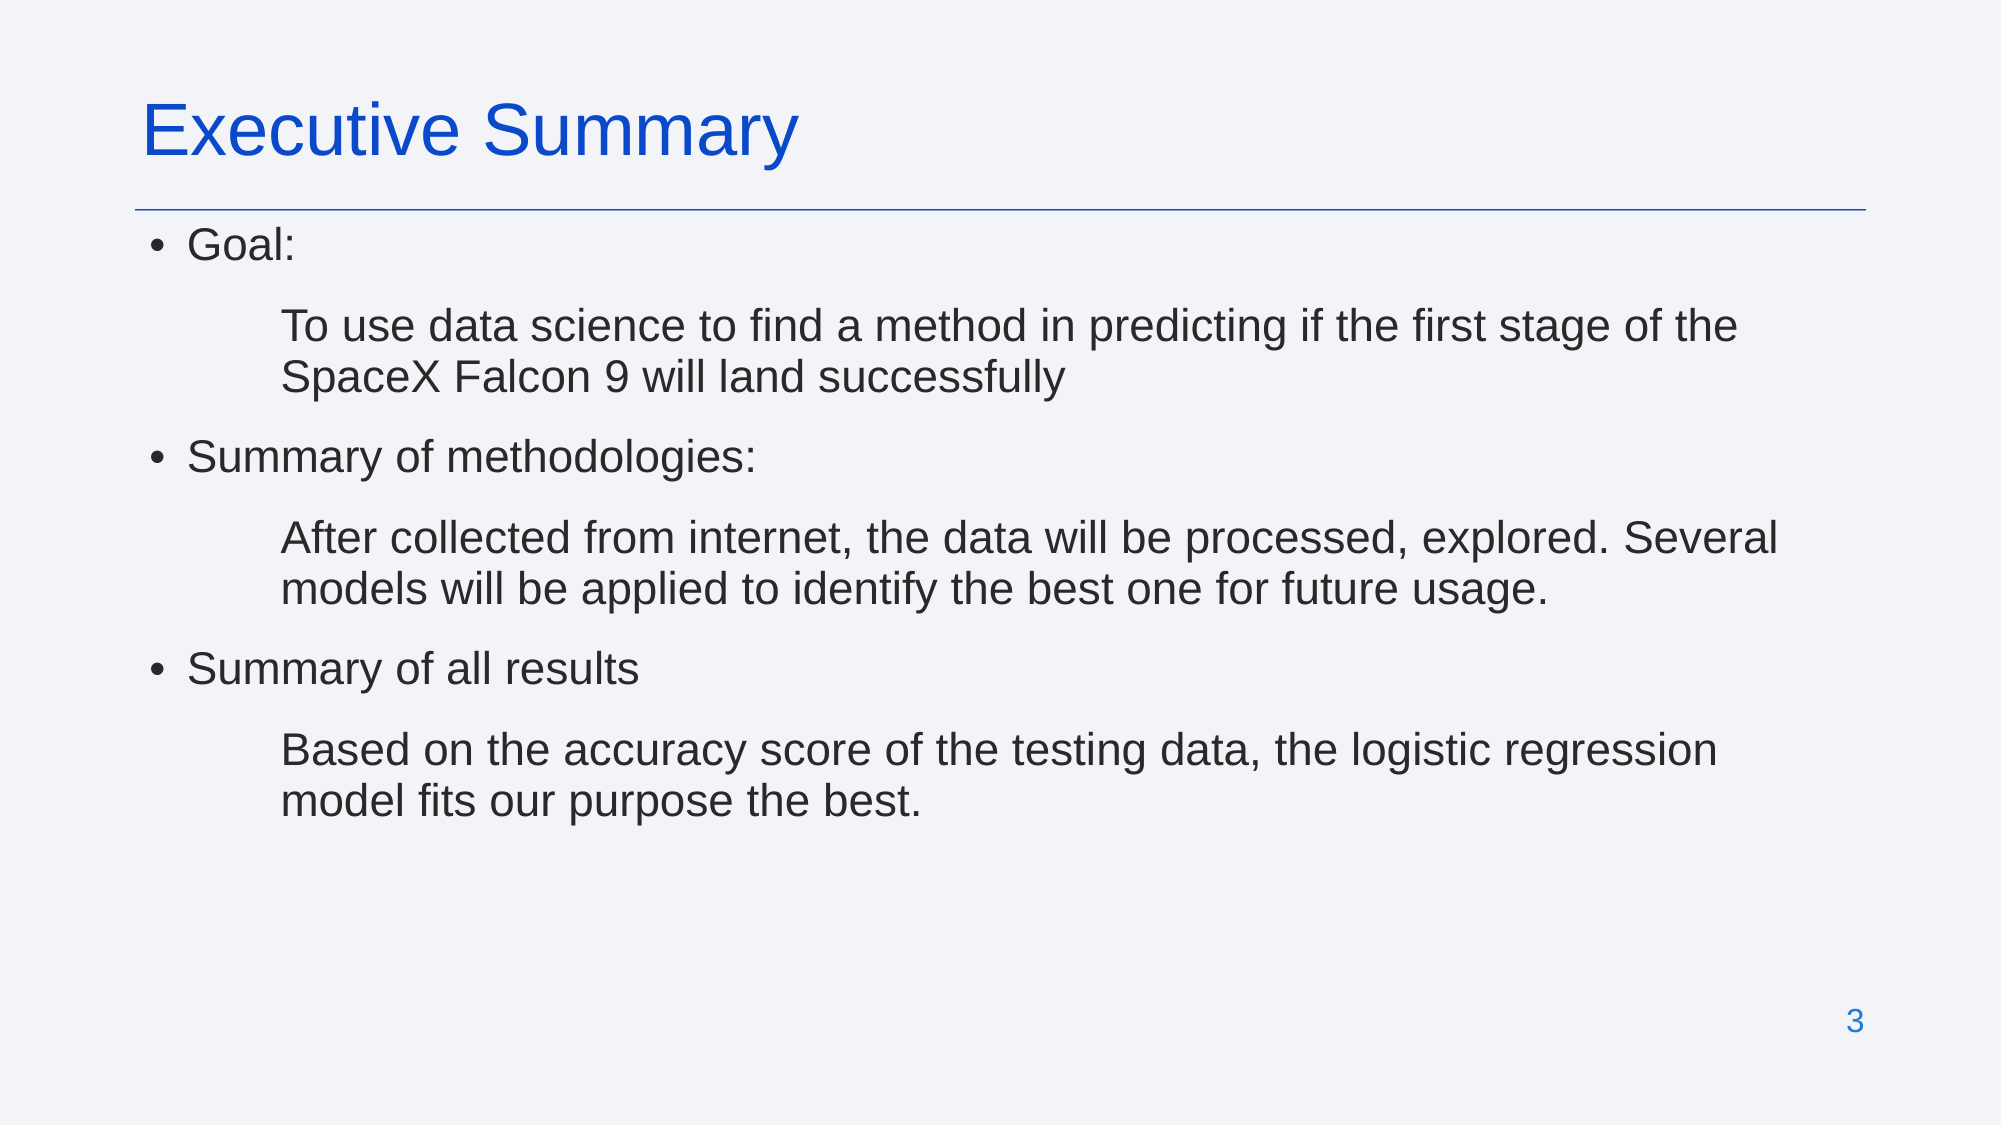

Executive Summary
Goal:
To use data science to find a method in predicting if the first stage of the SpaceX Falcon 9 will land successfully
Summary of methodologies:
After collected from internet, the data will be processed, explored. Several models will be applied to identify the best one for future usage.
Summary of all results
Based on the accuracy score of the testing data, the logistic regression model fits our purpose the best.
3